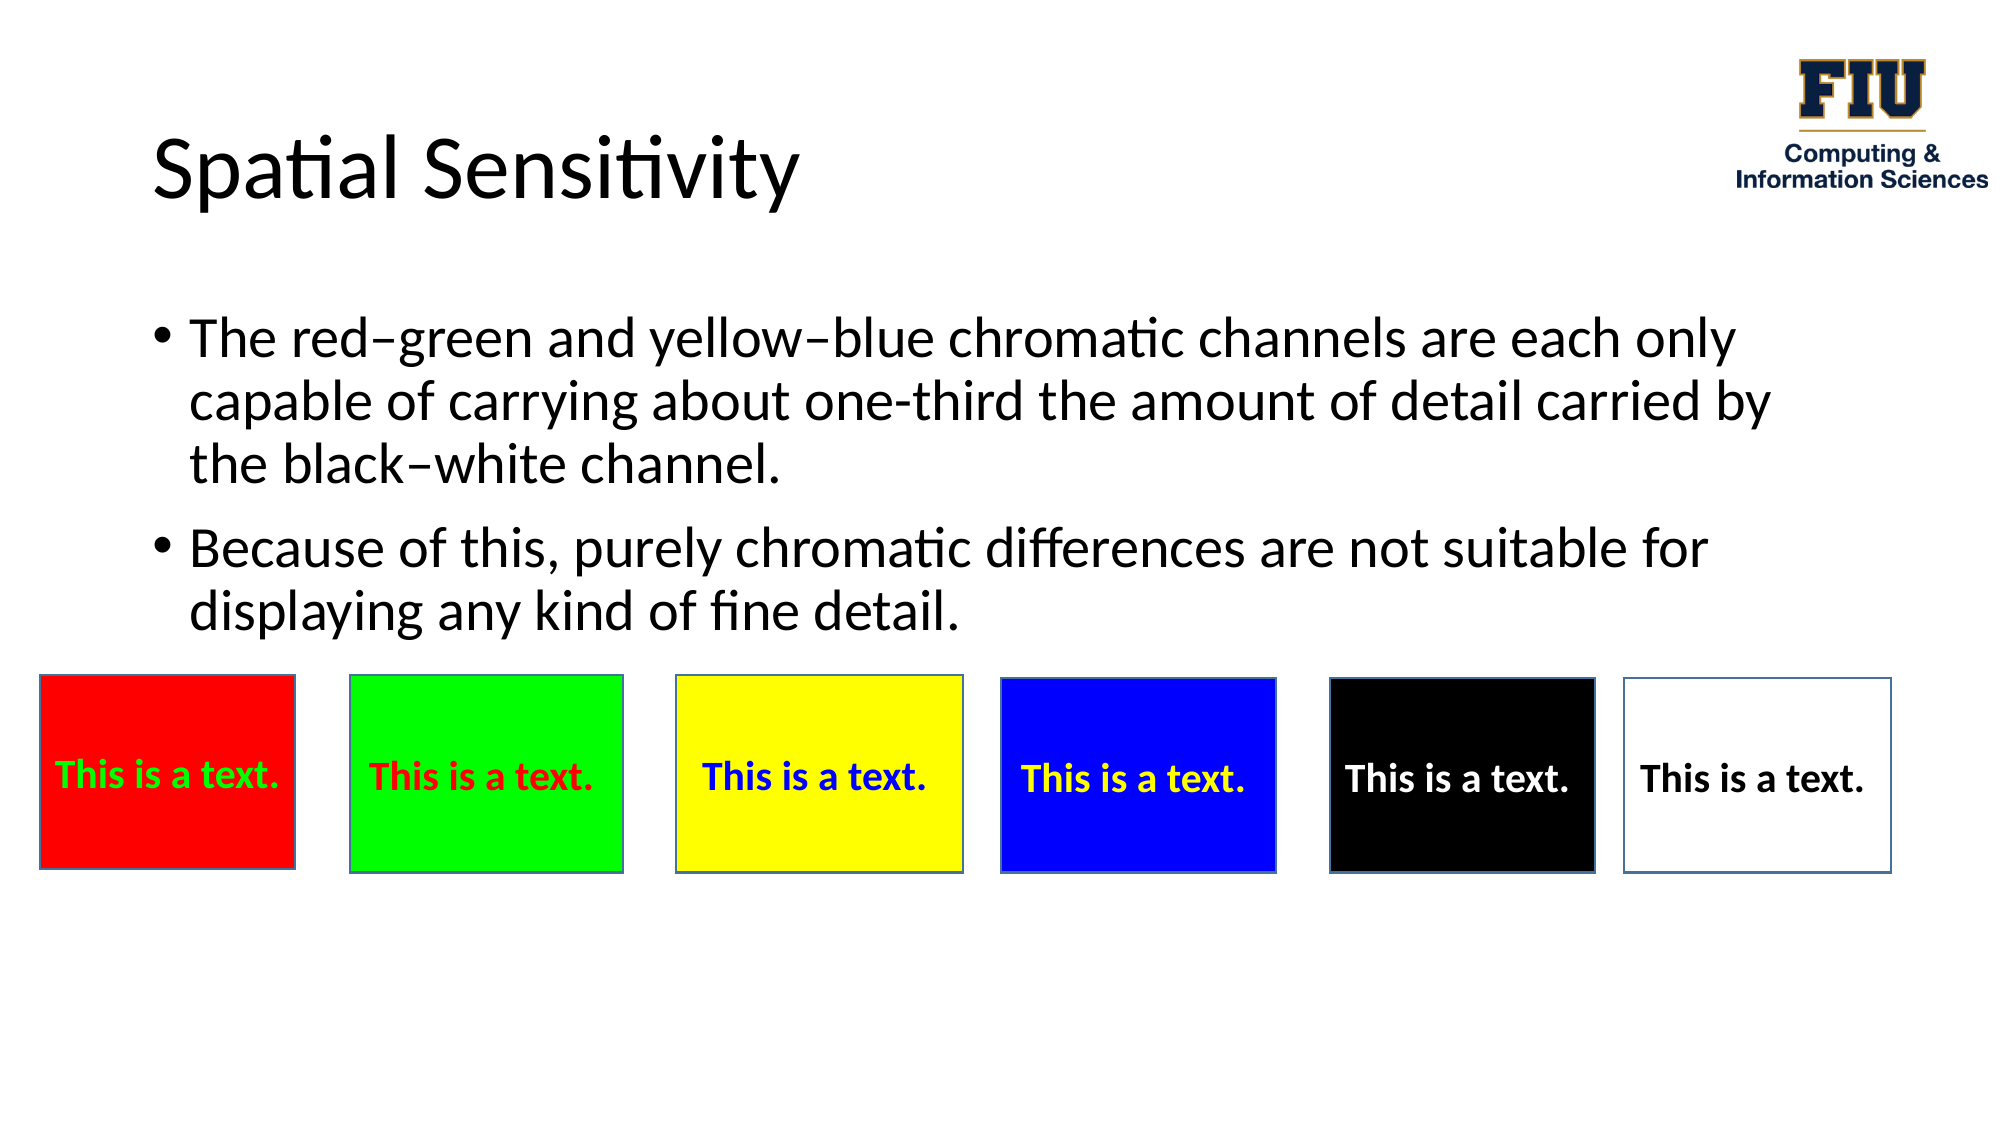

# Spatial Sensitivity
The red–green and yellow–blue chromatic channels are each only capable of carrying about one-third the amount of detail carried by the black–white channel.
Because of this, purely chromatic differences are not suitable for displaying any kind of fine detail.
This is a text.
This is a text.
This is a text.
This is a text.
This is a text.
This is a text.